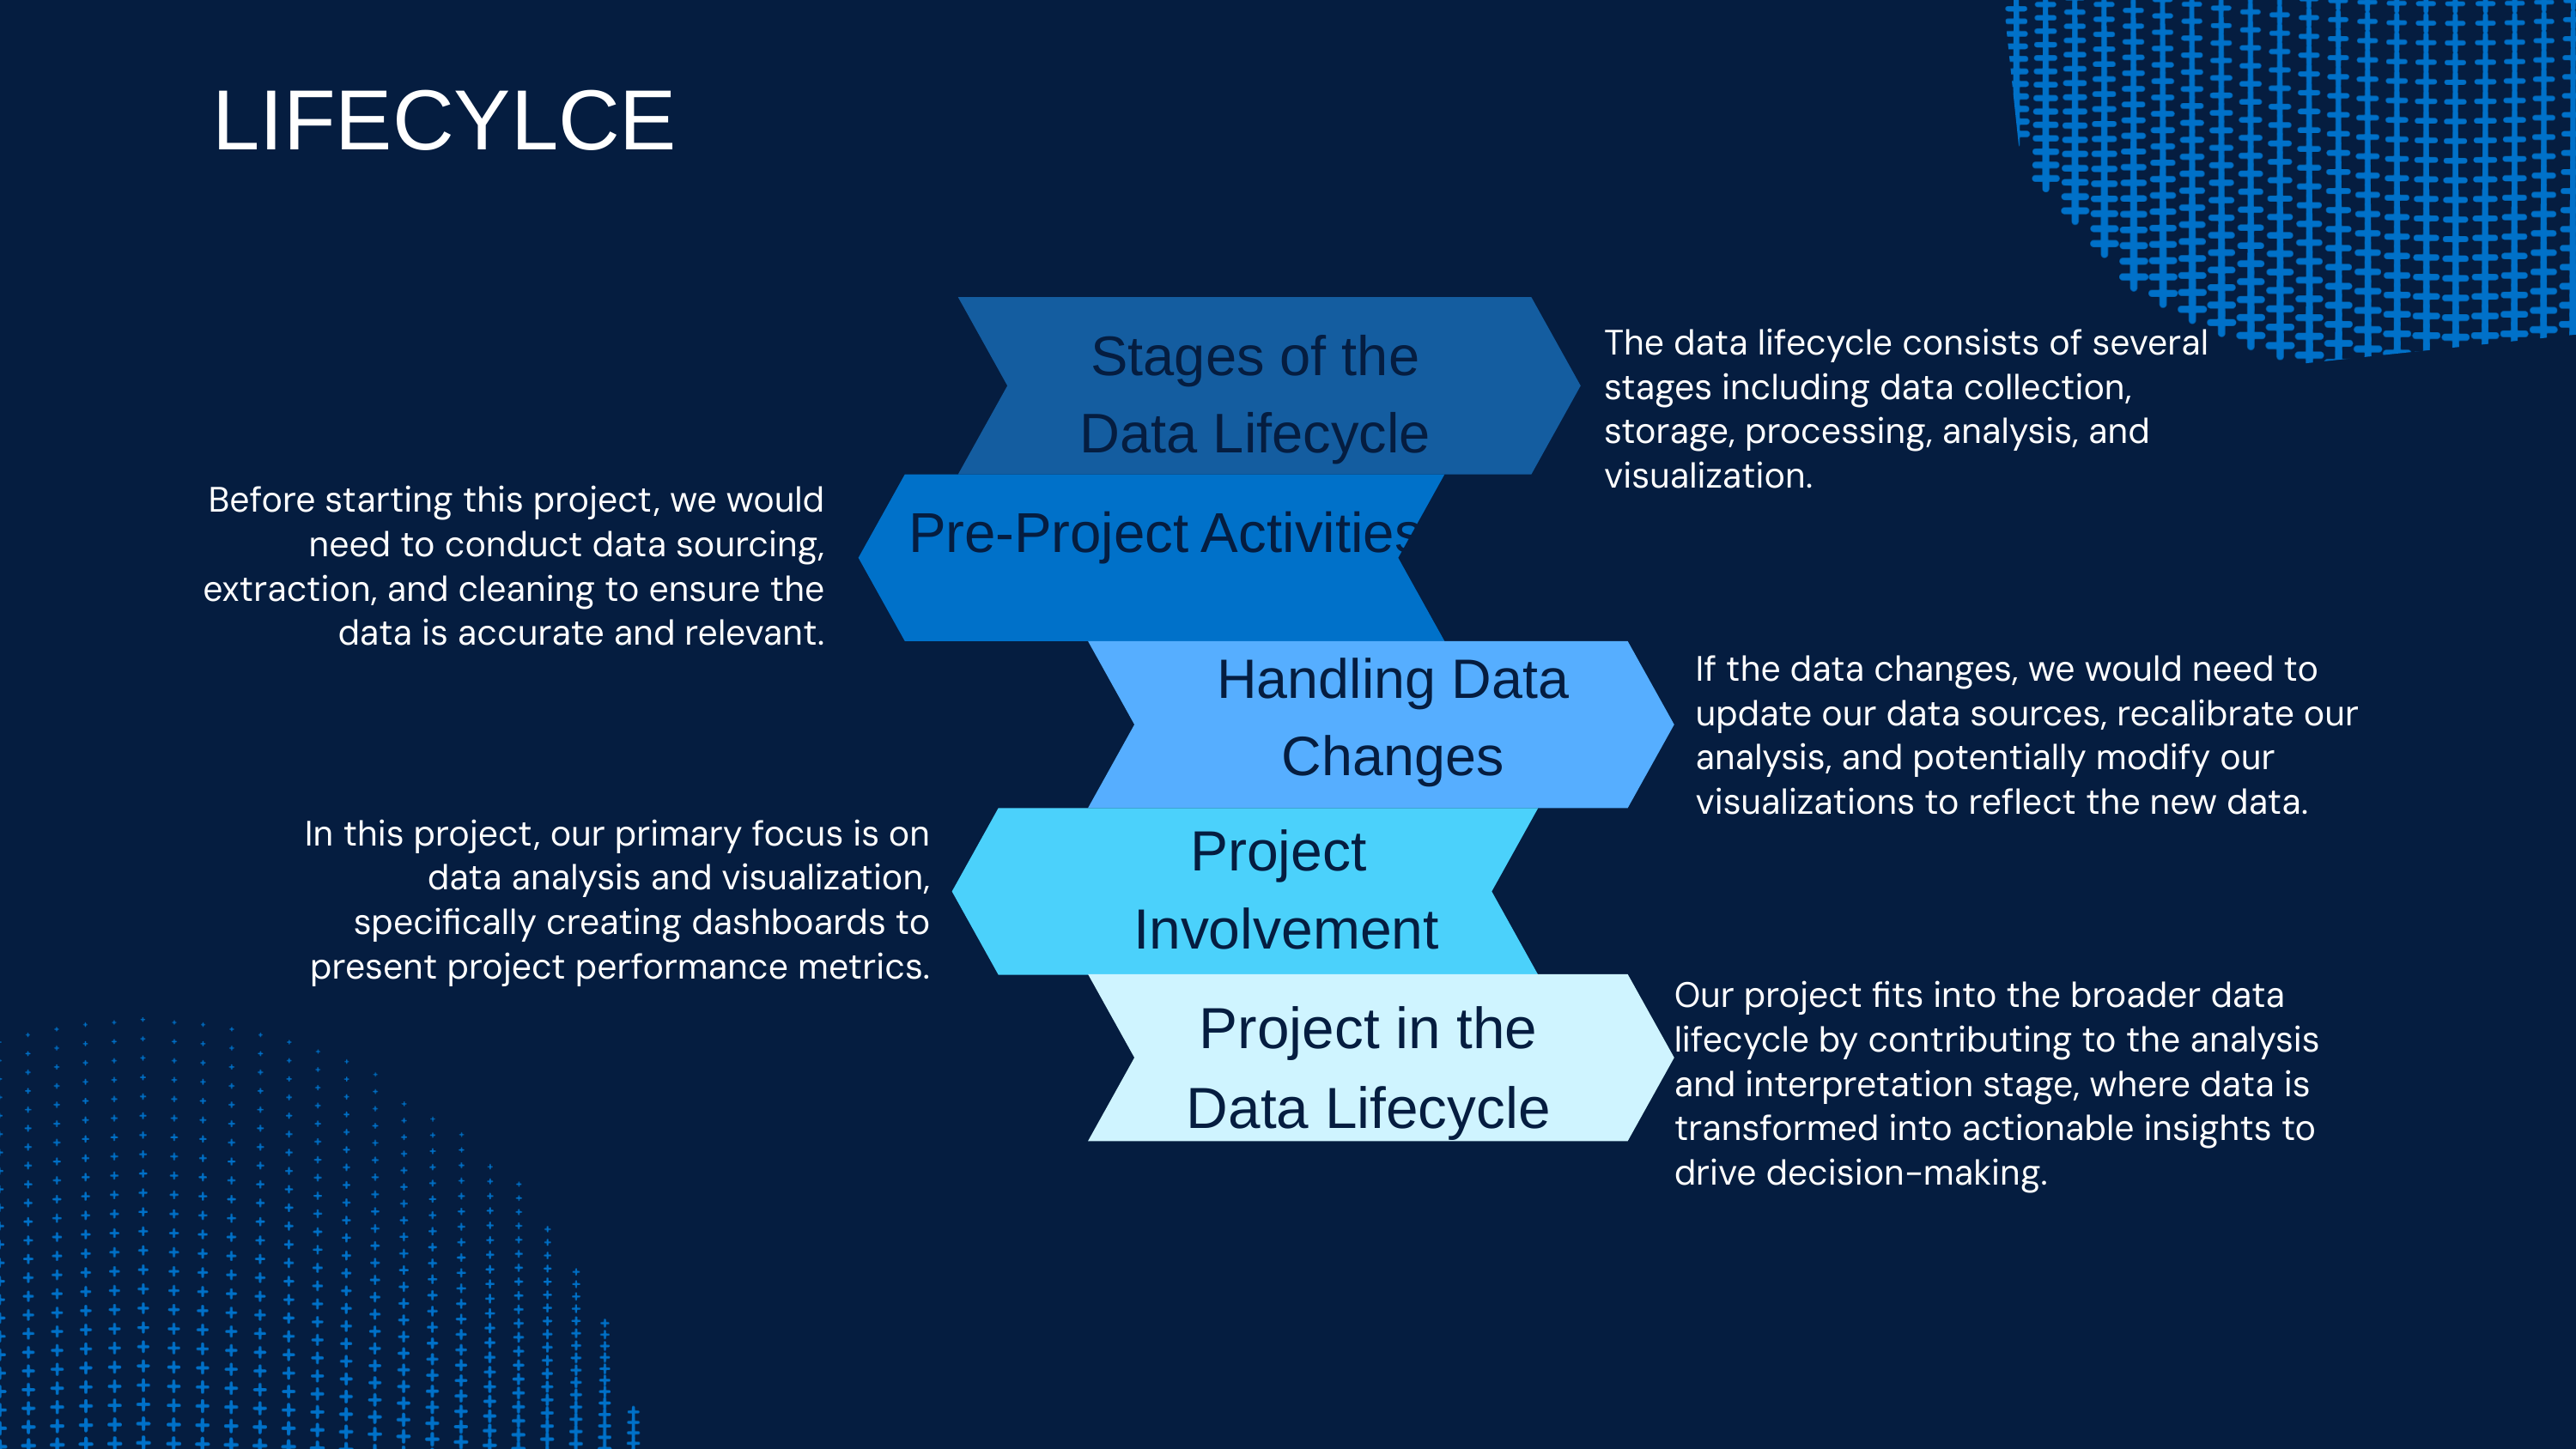

LIFECYLCE

Stages of the Data Lifecycle
The data lifecycle consists of several stages including data collection, storage, processing, analysis, and visualization.

Before starting this project, we would need to conduct data sourcing, extraction, and cleaning to ensure the data is accurate and relevant.
Pre-Project Activities
Handling Data Changes

If the data changes, we would need to update our data sources, recalibrate our analysis, and potentially modify our visualizations to reflect the new data.
Project
 Involvement

 In this project, our primary focus is on data analysis and visualization, specifically creating dashboards to present project performance metrics.
Our project fits into the broader data lifecycle by contributing to the analysis and interpretation stage, where data is transformed into actionable insights to drive decision-making.

Project in the Data Lifecycle